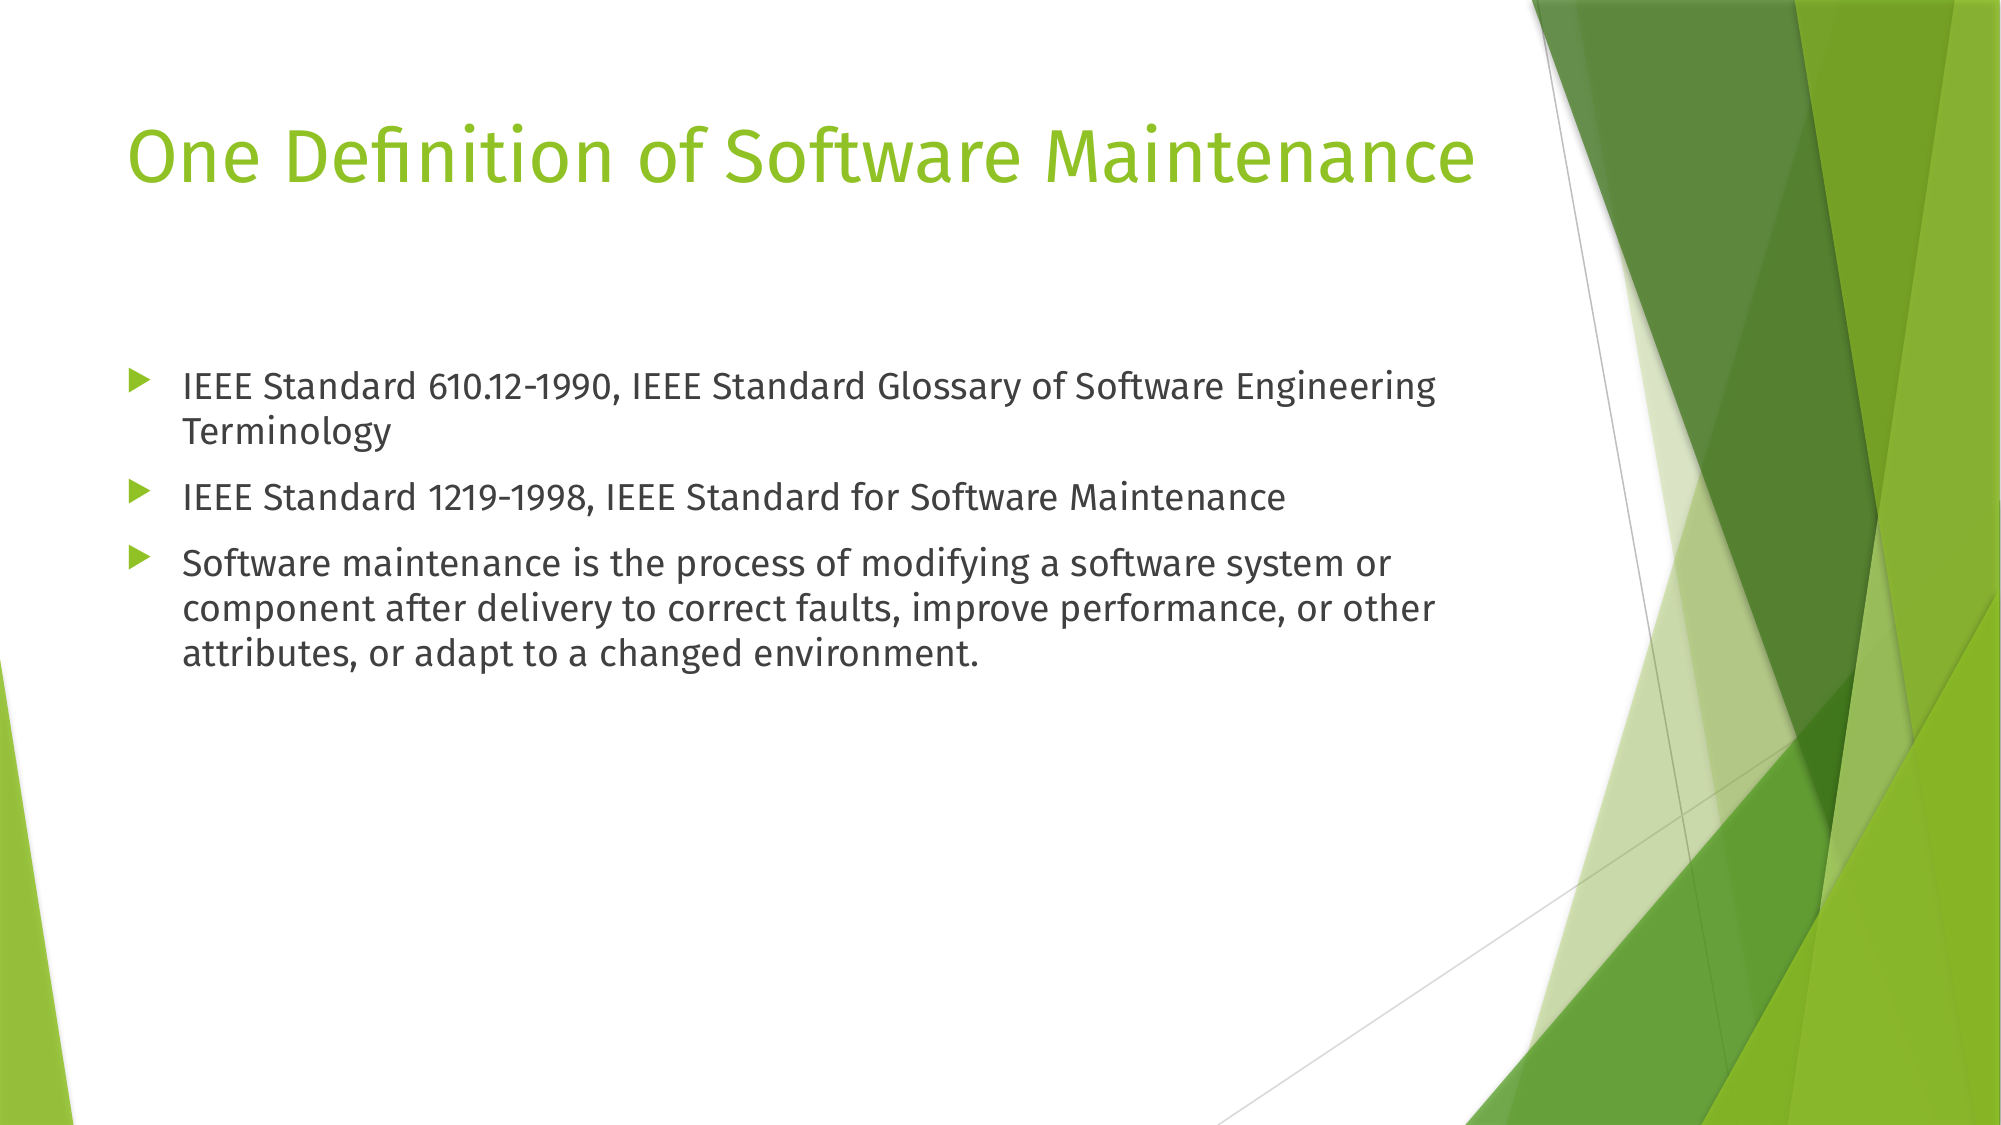

# One Definition of Software Maintenance
IEEE Standard 610.12-1990, IEEE Standard Glossary of Software Engineering Terminology
IEEE Standard 1219-1998, IEEE Standard for Software Maintenance
Software maintenance is the process of modifying a software system or component after delivery to correct faults, improve performance, or other attributes, or adapt to a changed environment.